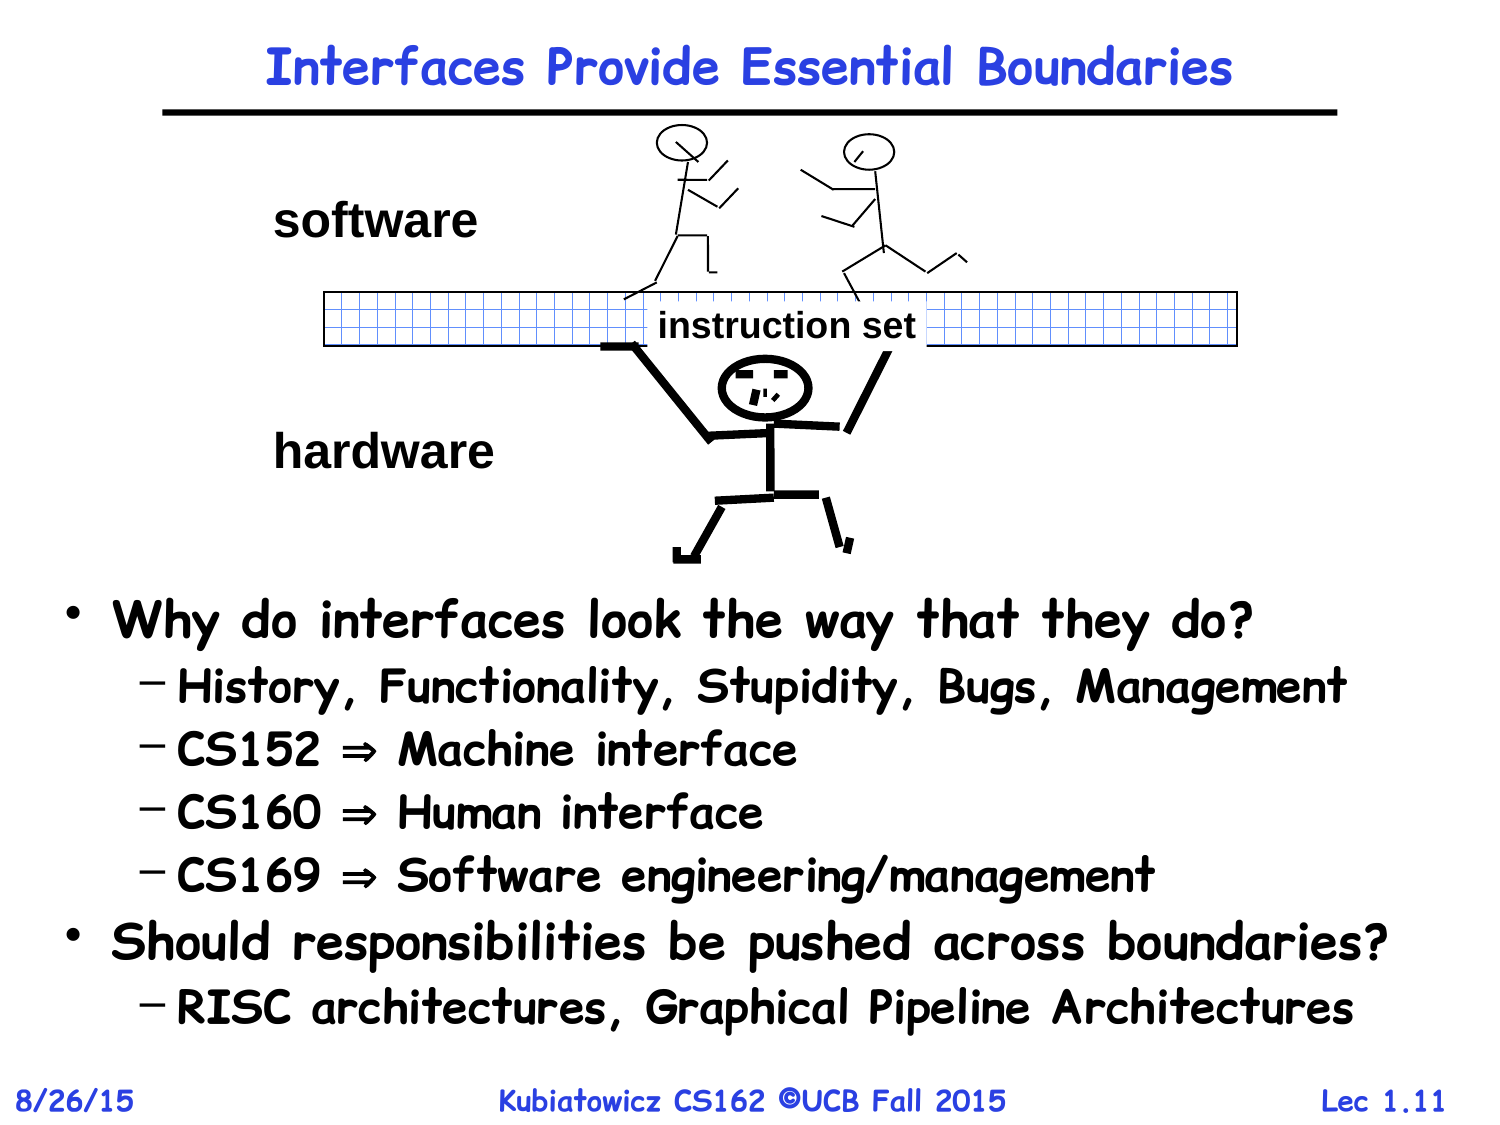

# Interfaces Provide Essential Boundaries

software

instruction set

hardware

Why do interfaces look the way that they do?
History, Functionality, Stupidity, Bugs, Management
CS152 ⇒ Machine interface
CS160 ⇒ Human interface
CS169 ⇒ Software engineering/management
Should responsibilities be pushed across boundaries?
RISC architectures, Graphical Pipeline Architectures